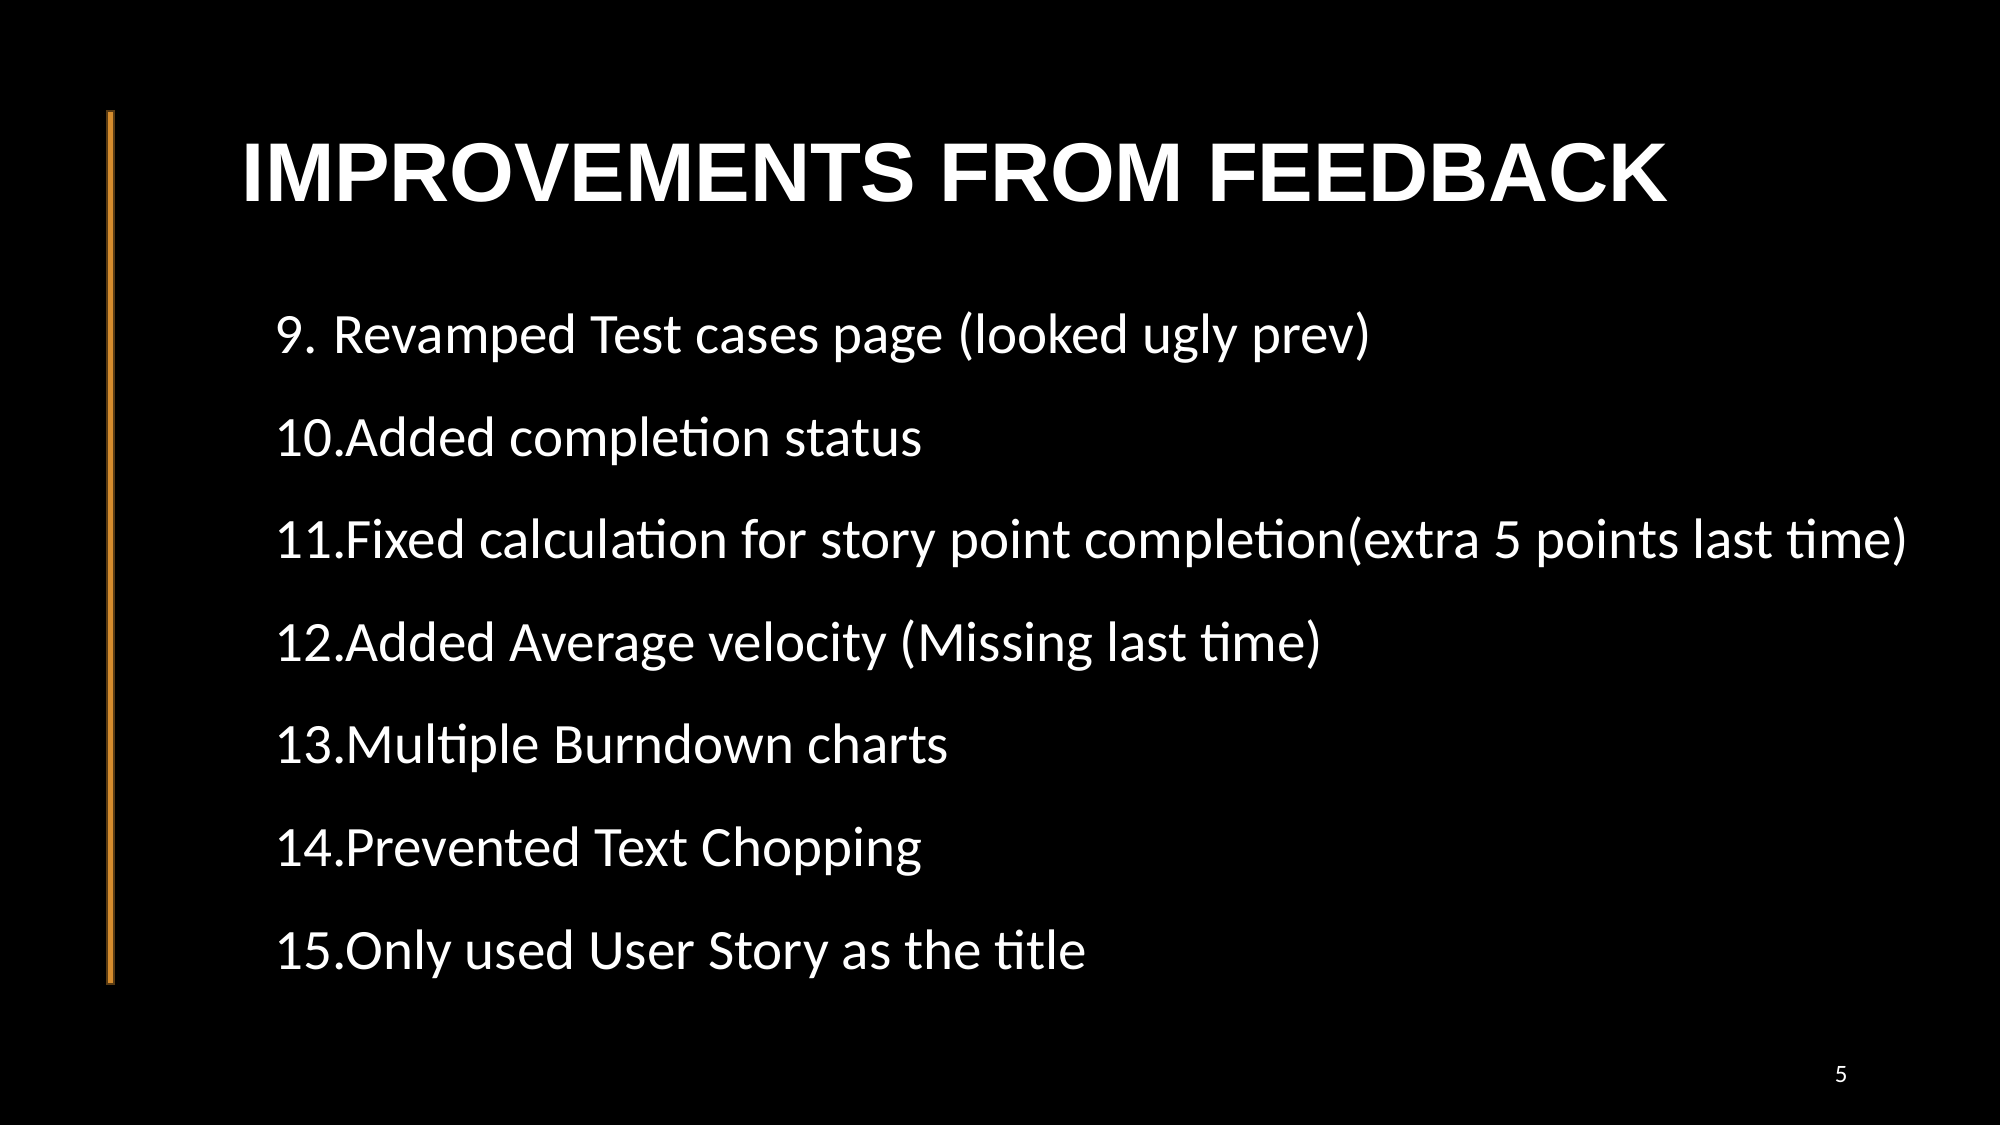

# IMPROVEMENTS FROM FEEDBACK

Revamped Test cases page (looked ugly prev)
Added completion status
Fixed calculation for story point completion(extra 5 points last time)
Added Average velocity (Missing last time)
Multiple Burndown charts
Prevented Text Chopping
Only used User Story as the title
5